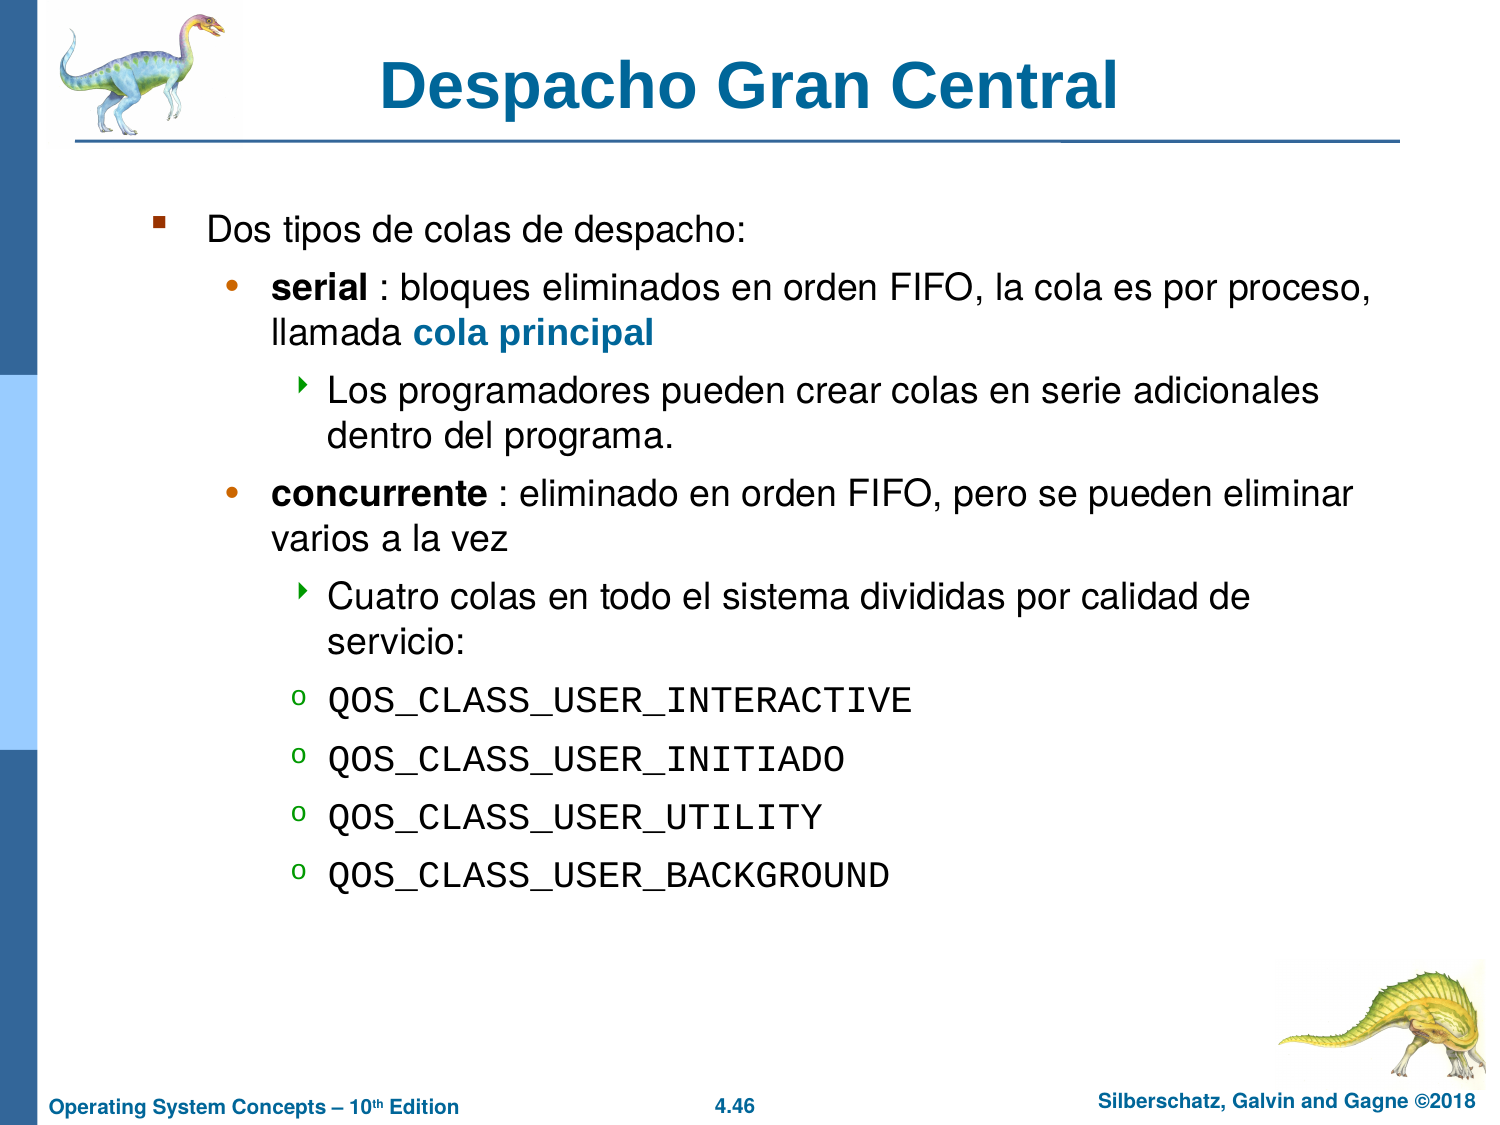

# Despacho Gran Central
Dos tipos de colas de despacho:
serial : bloques eliminados en orden FIFO, la cola es por proceso, llamada cola principal
Los programadores pueden crear colas en serie adicionales dentro del programa.
concurrente : eliminado en orden FIFO, pero se pueden eliminar varios a la vez
Cuatro colas en todo el sistema divididas por calidad de servicio:
QOS_CLASS_USER_INTERACTIVE
QOS_CLASS_USER_INITIADO
QOS_CLASS_USER_UTILITY
QOS_CLASS_USER_BACKGROUND